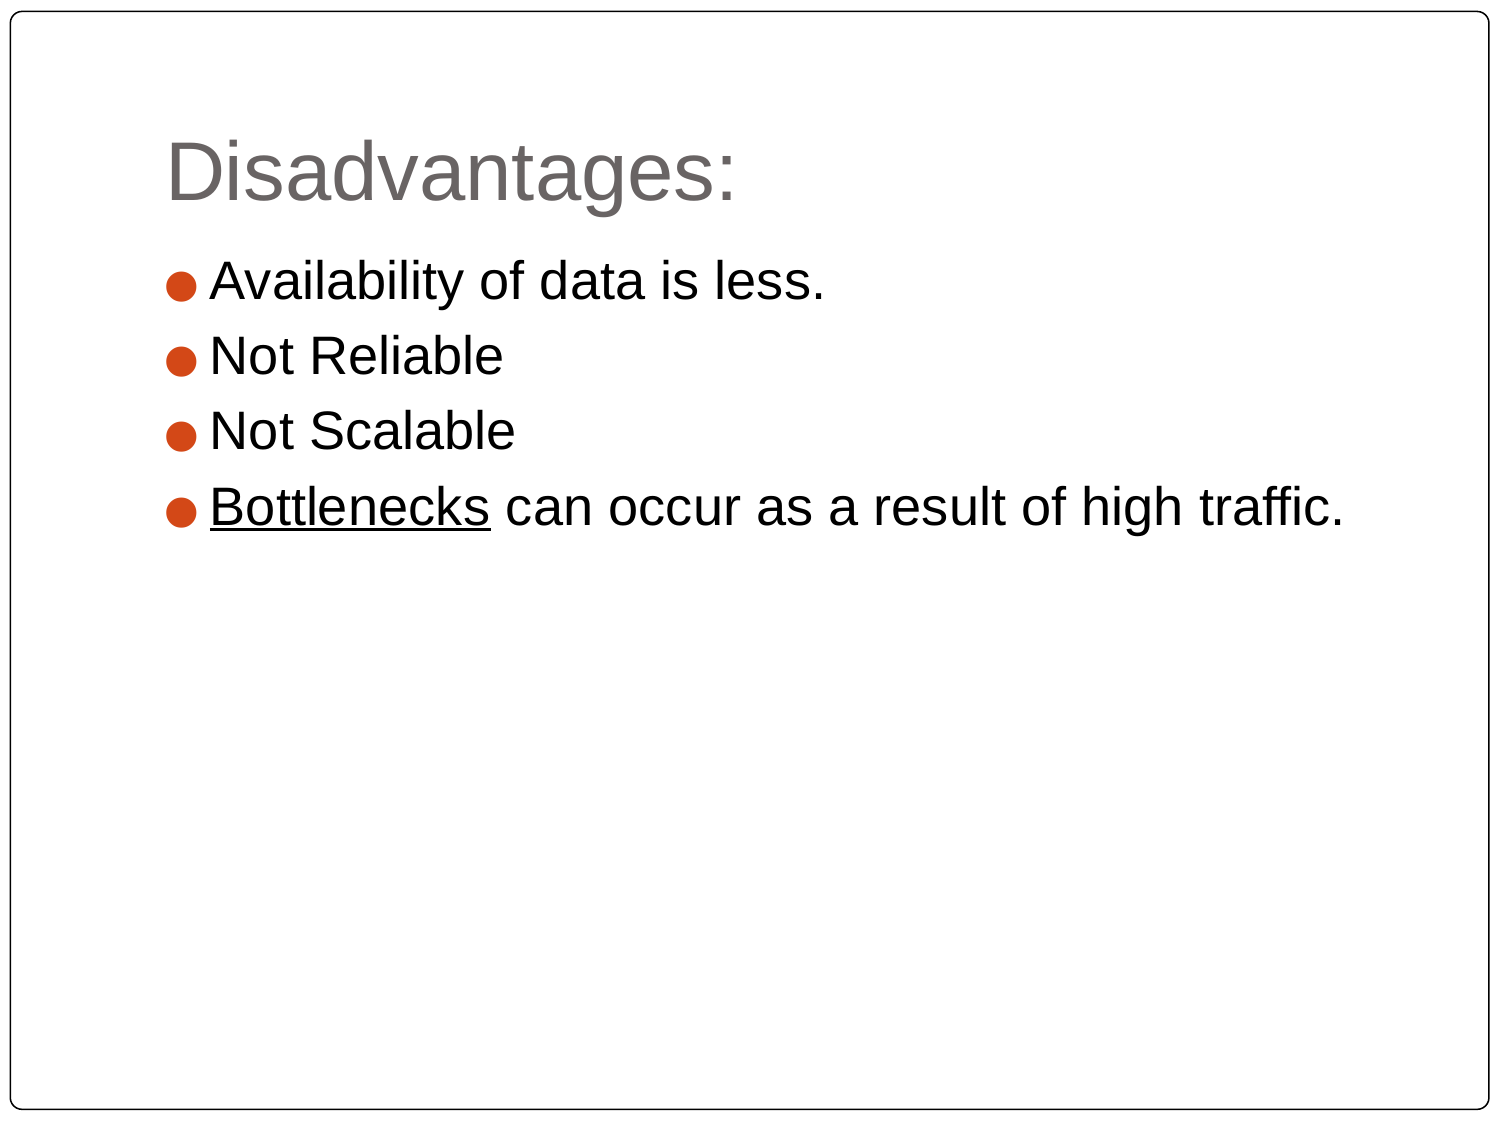

# Disadvantages:
Availability of data is less.
Not Reliable
Not Scalable
Bottlenecks can occur as a result of high traffic.